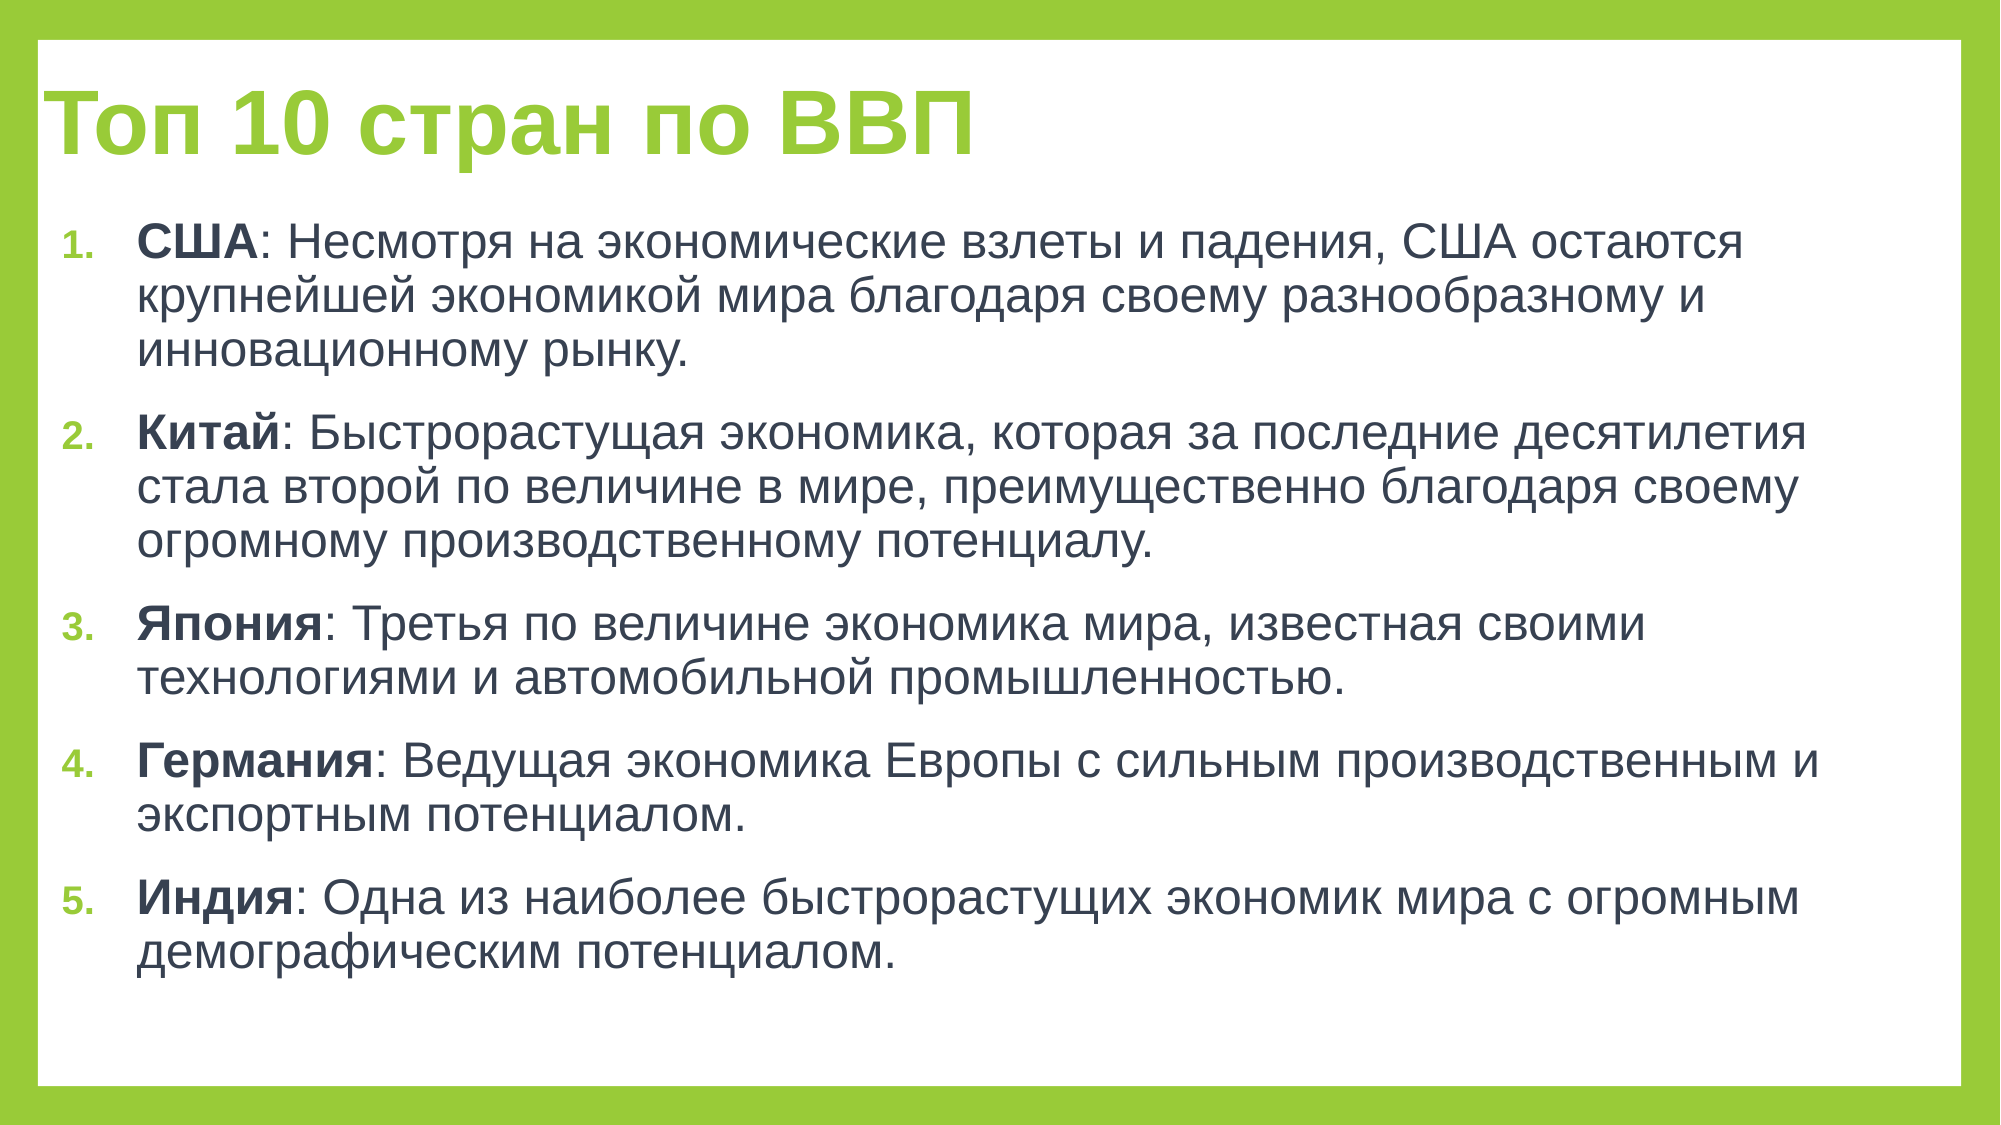

# Топ 10 стран по ВВП
США: Несмотря на экономические взлеты и падения, США остаются крупнейшей экономикой мира благодаря своему разнообразному и инновационному рынку.
Китай: Быстрорастущая экономика, которая за последние десятилетия стала второй по величине в мире, преимущественно благодаря своему огромному производственному потенциалу.
Япония: Третья по величине экономика мира, известная своими технологиями и автомобильной промышленностью.
Германия: Ведущая экономика Европы с сильным производственным и экспортным потенциалом.
Индия: Одна из наиболее быстрорастущих экономик мира с огромным демографическим потенциалом.